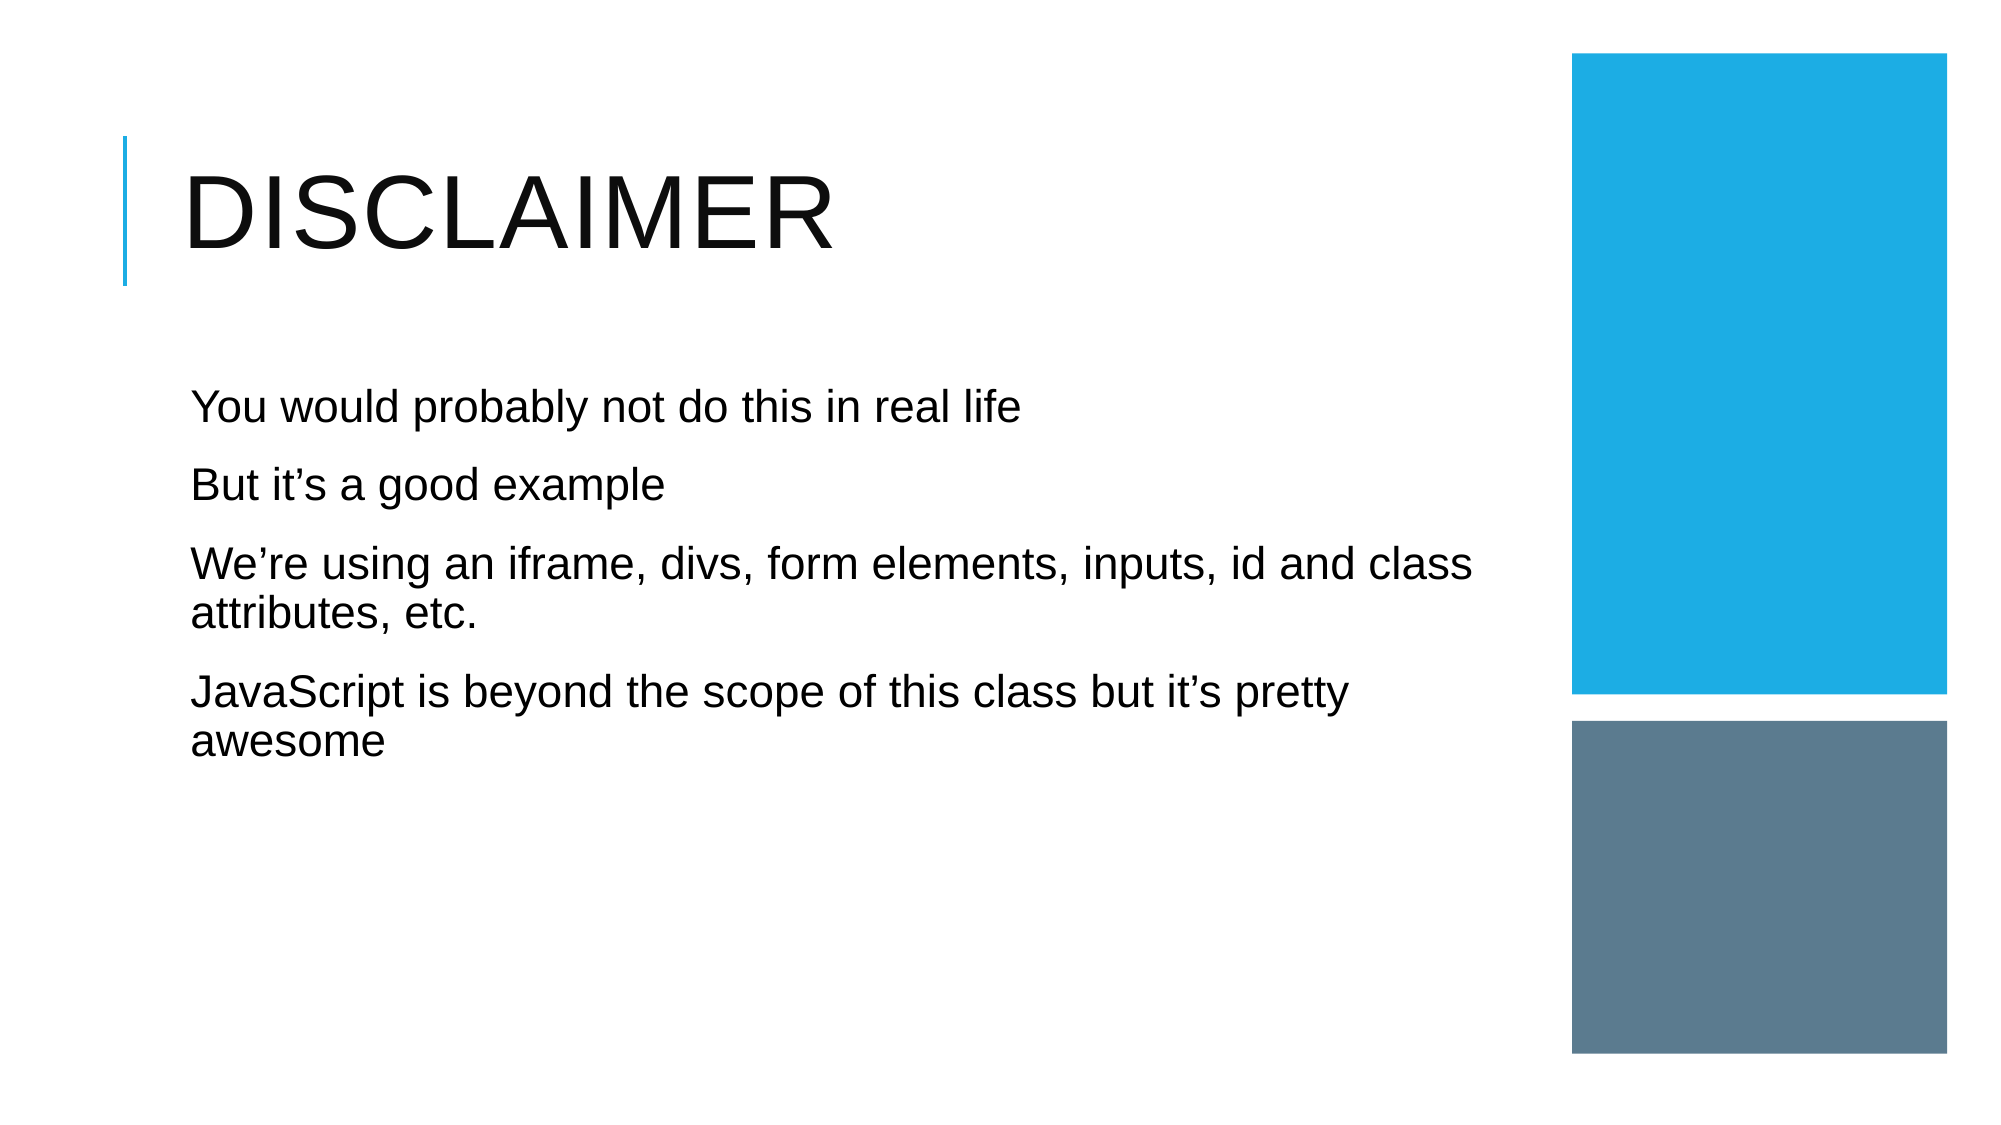

# Disclaimer
You would probably not do this in real life
But it’s a good example
We’re using an iframe, divs, form elements, inputs, id and class attributes, etc.
JavaScript is beyond the scope of this class but it’s pretty awesome